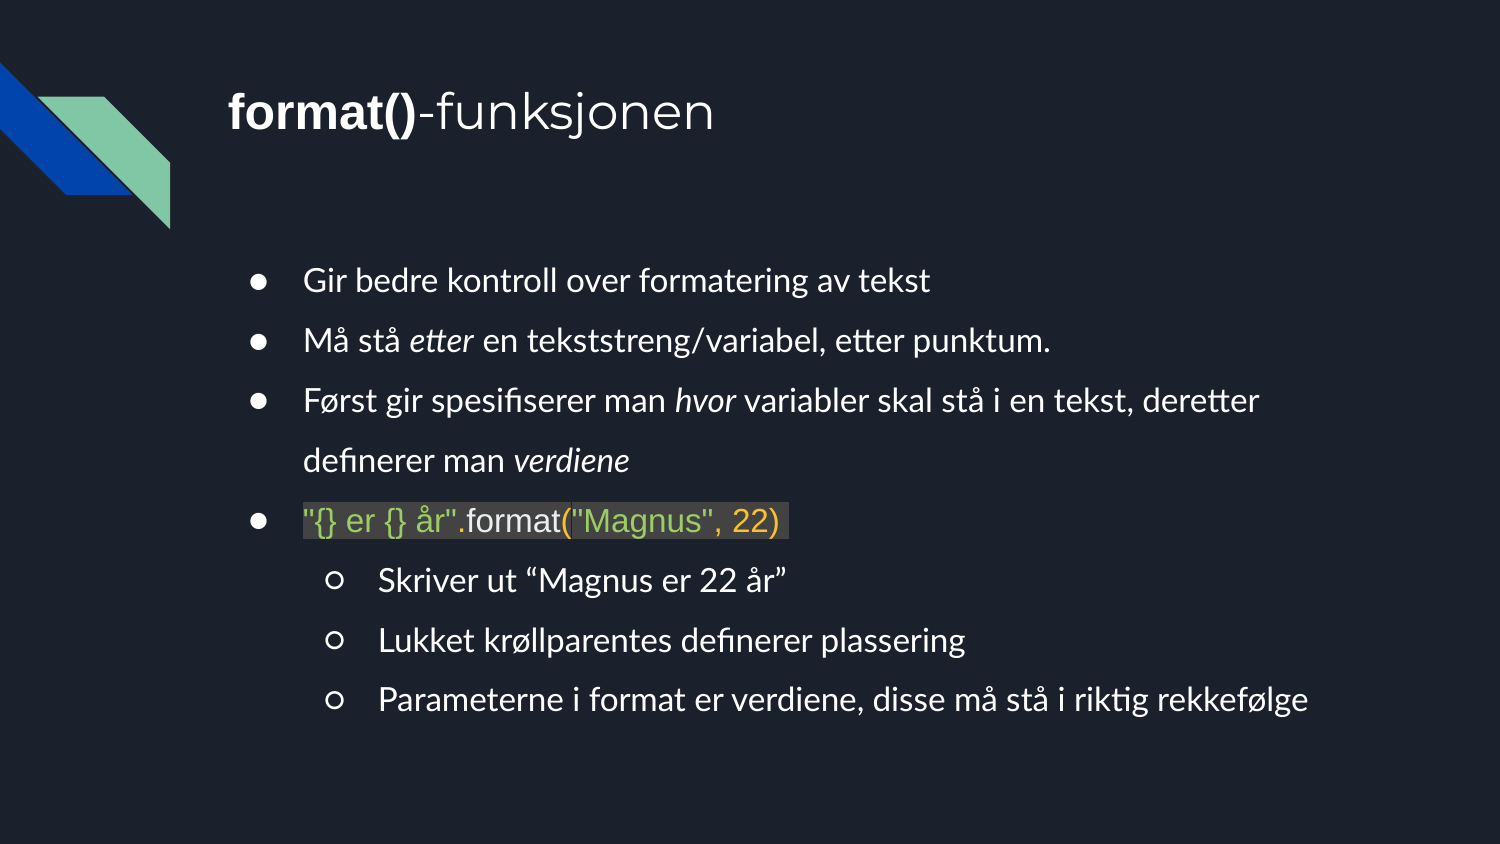

# format()-funksjonen
Gir bedre kontroll over formatering av tekst
Må stå etter en tekststreng/variabel, etter punktum.
Først gir spesifiserer man hvor variabler skal stå i en tekst, deretter definerer man verdiene
"{} er {} år".format("Magnus", 22)
Skriver ut “Magnus er 22 år”
Lukket krøllparentes definerer plassering
Parameterne i format er verdiene, disse må stå i riktig rekkefølge